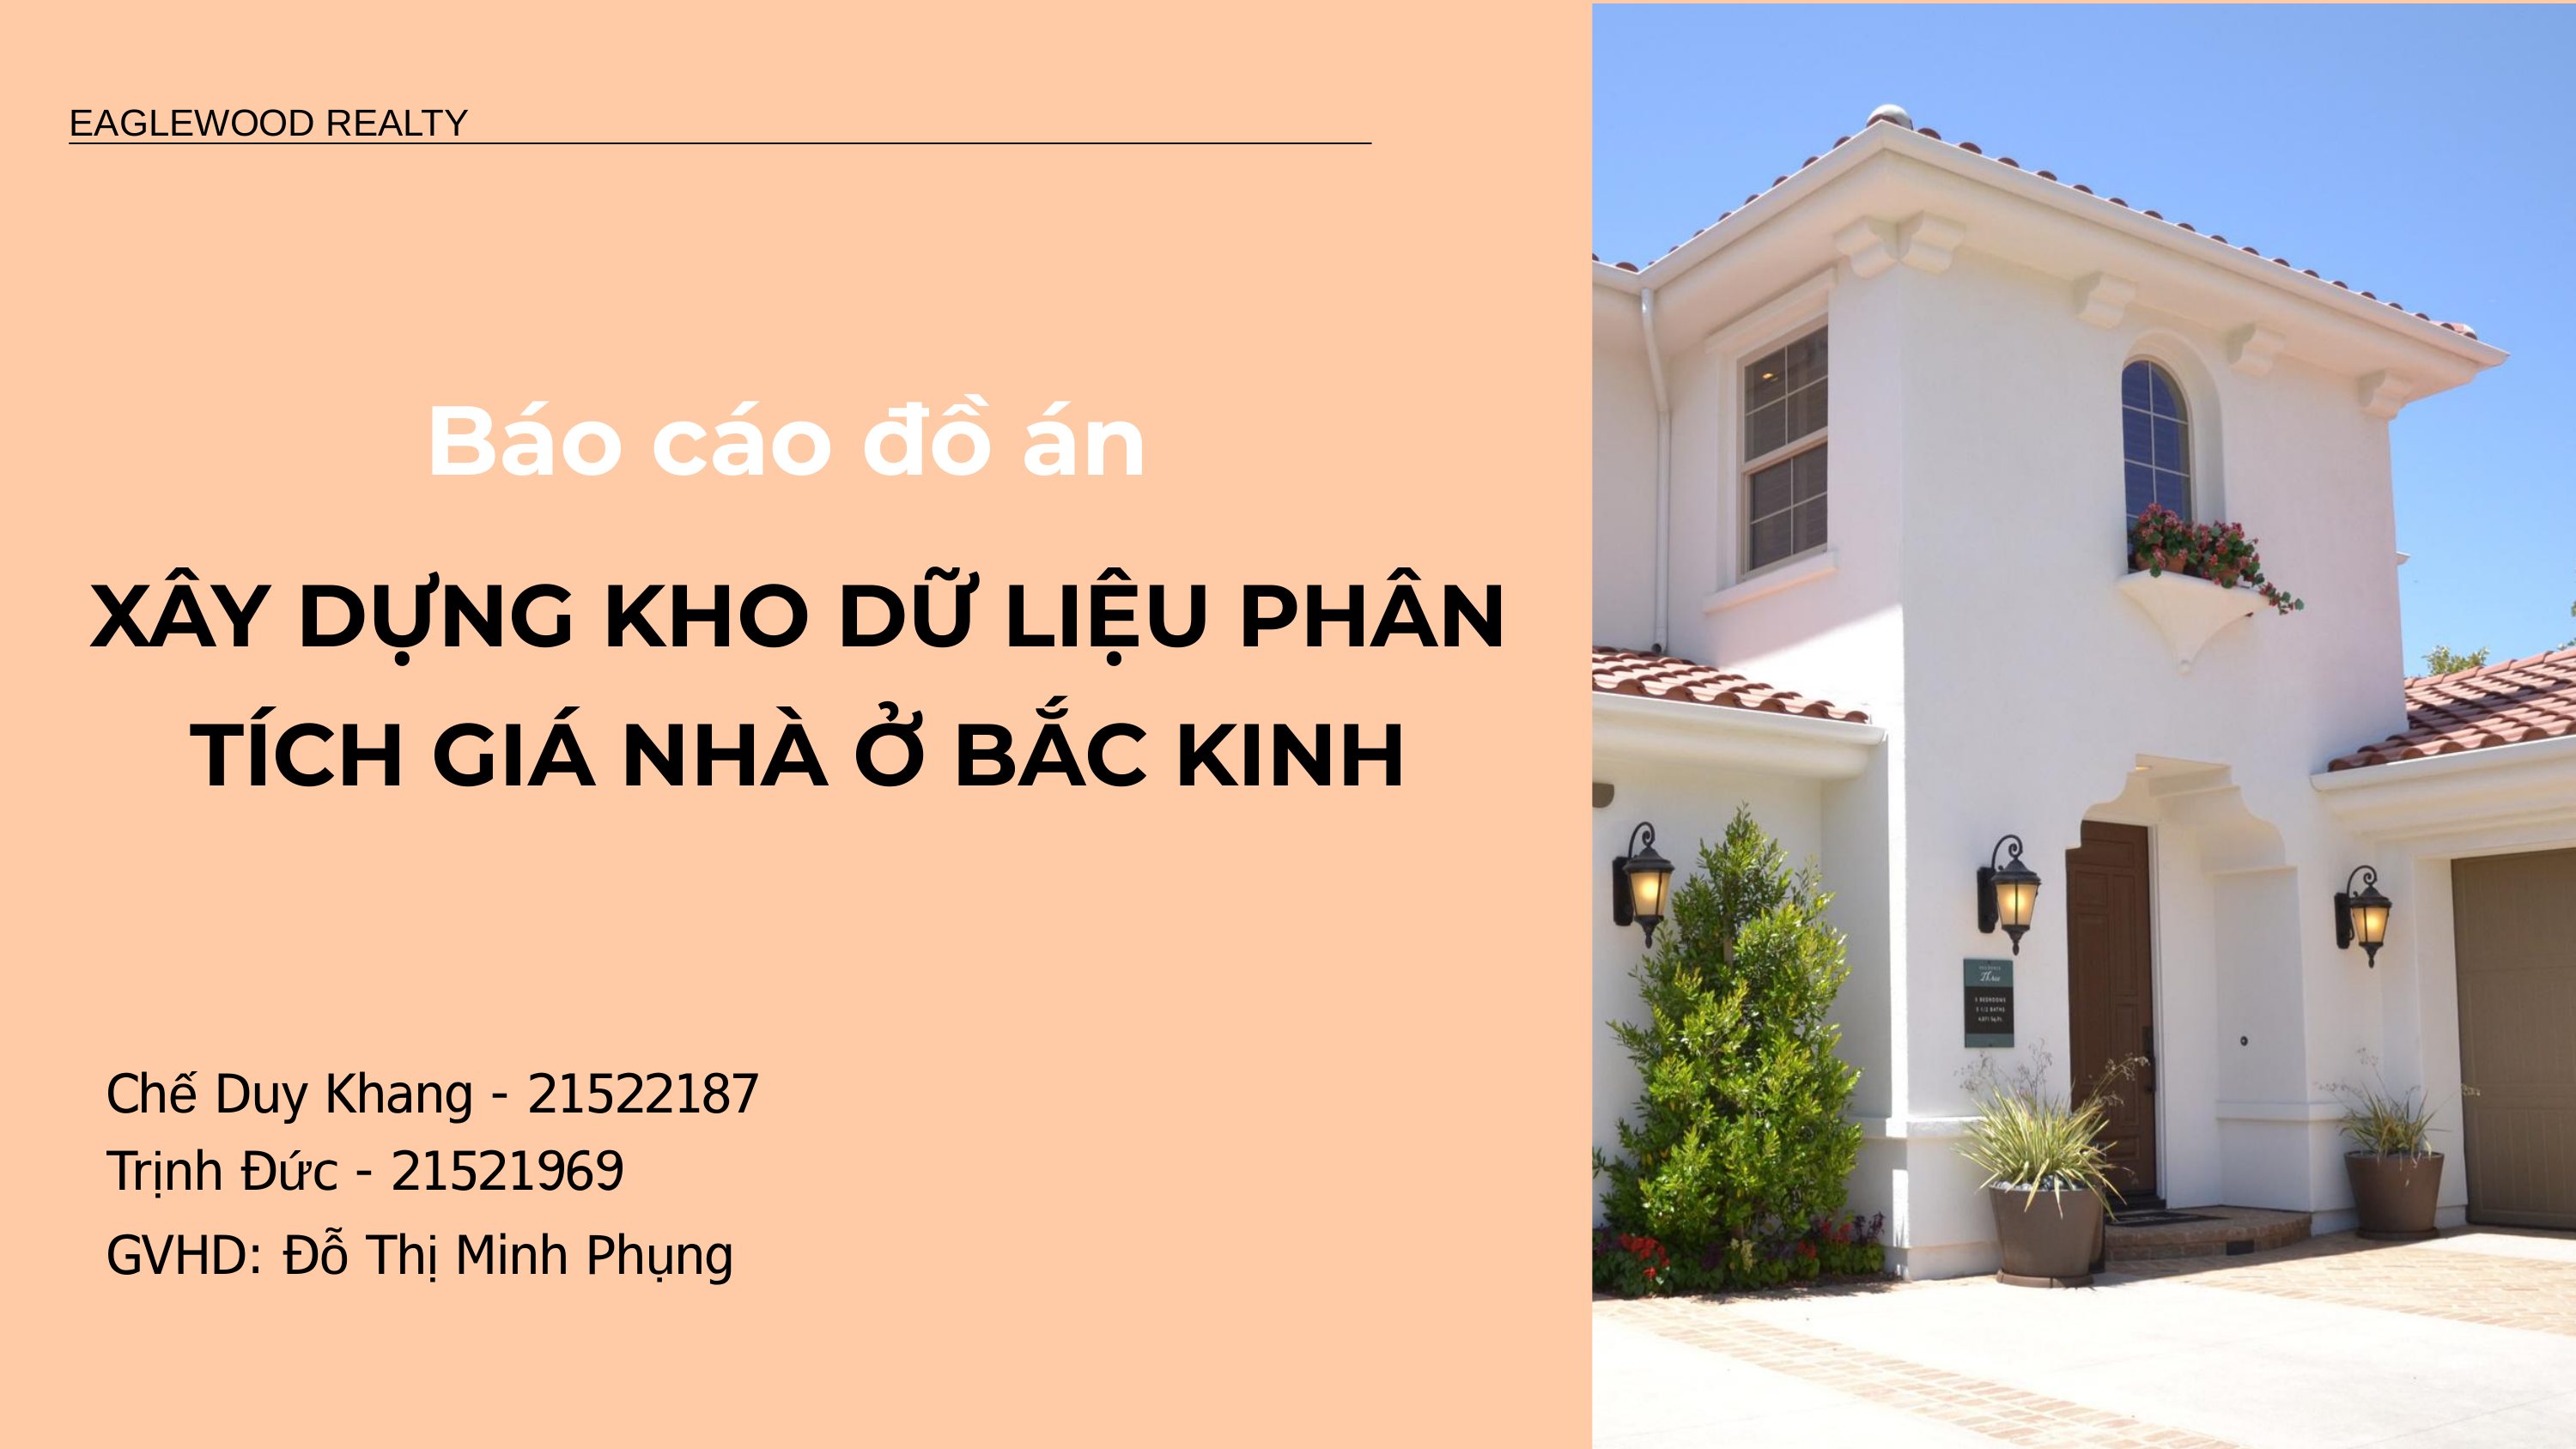

EAGLEWOOD REALTY
Báo cáo đồ án
XÂY DỰNG KHO DỮ LIỆU PHÂN TÍCH GIÁ NHÀ Ở BẮC KINH
Chế Duy Khang - 21522187
Trịnh Đức - 21521969
GVHD: Đỗ Thị Minh Phụng